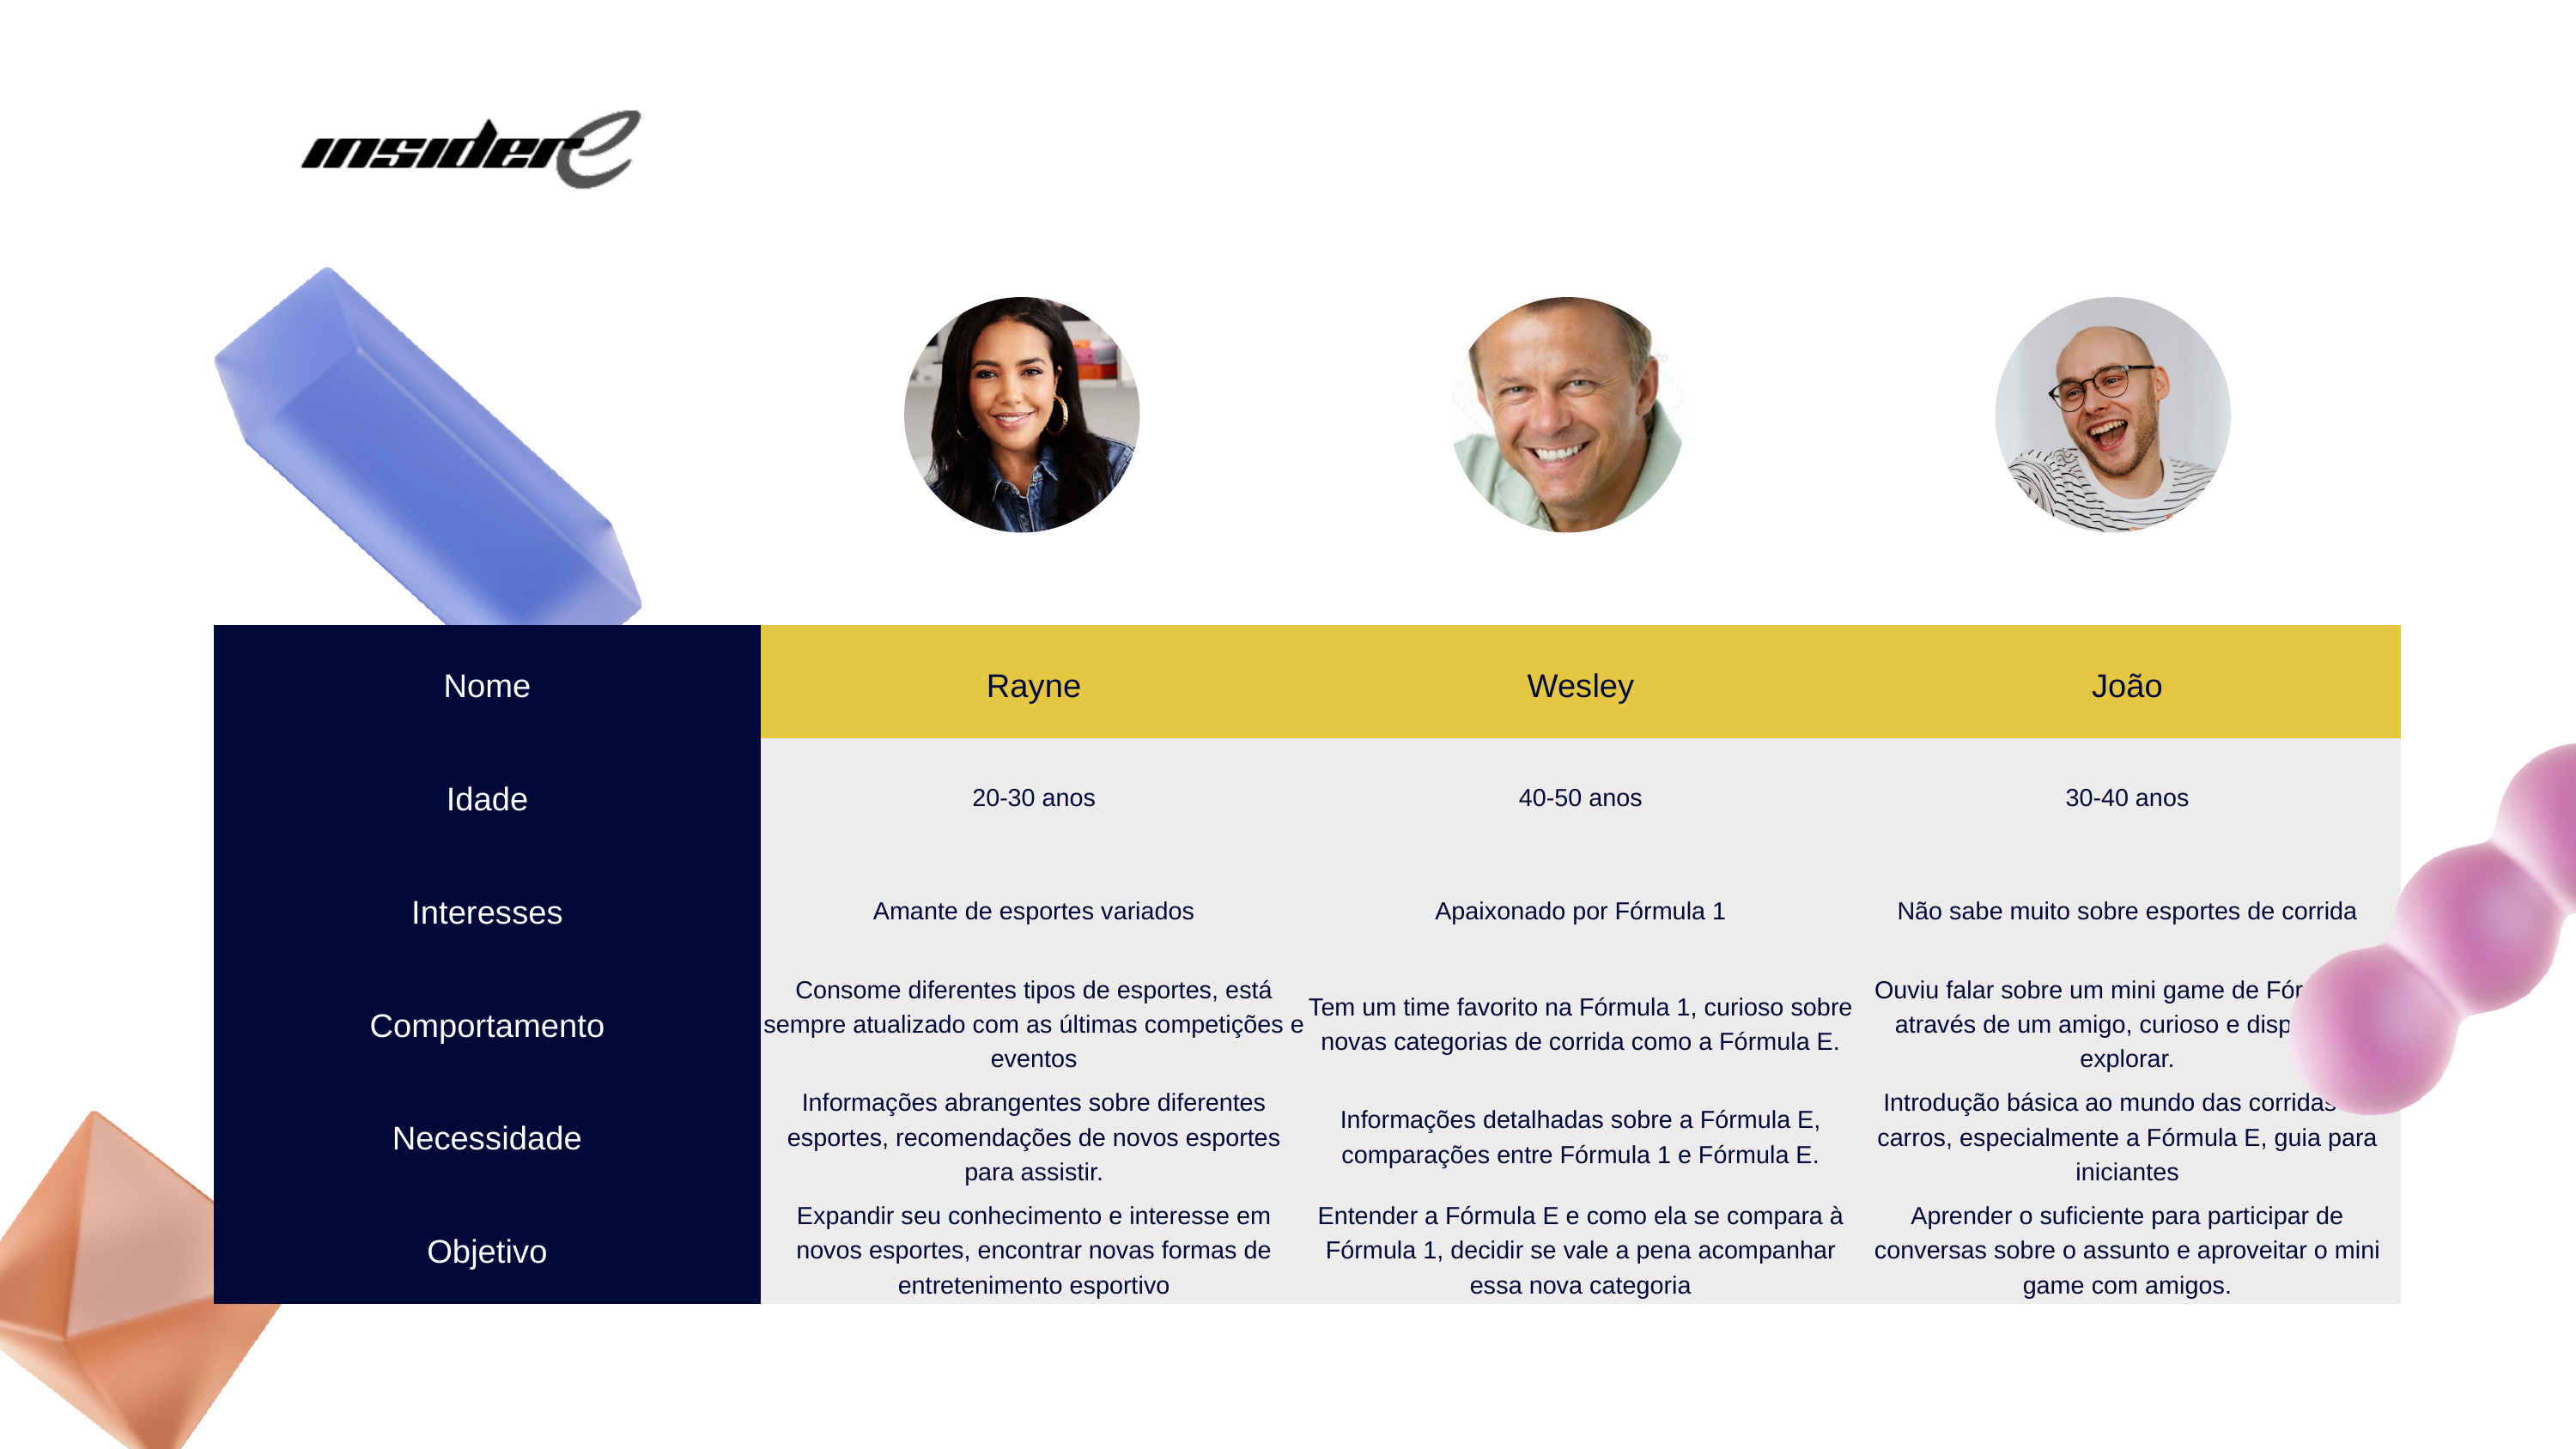

| Nome | Rayne | Wesley | João |
| --- | --- | --- | --- |
| Idade | 20-30 anos | 40-50 anos | 30-40 anos |
| Interesses | Amante de esportes variados | Apaixonado por Fórmula 1 | Não sabe muito sobre esportes de corrida |
| Comportamento | Consome diferentes tipos de esportes, está sempre atualizado com as últimas competições e eventos | Tem um time favorito na Fórmula 1, curioso sobre novas categorias de corrida como a Fórmula E. | Ouviu falar sobre um mini game de Fórmula E através de um amigo, curioso e disposto a explorar. |
| Necessidade | Informações abrangentes sobre diferentes esportes, recomendações de novos esportes para assistir. | Informações detalhadas sobre a Fórmula E, comparações entre Fórmula 1 e Fórmula E. | Introdução básica ao mundo das corridas de carros, especialmente a Fórmula E, guia para iniciantes |
| Objetivo | Expandir seu conhecimento e interesse em novos esportes, encontrar novas formas de entretenimento esportivo | Entender a Fórmula E e como ela se compara à Fórmula 1, decidir se vale a pena acompanhar essa nova categoria | Aprender o suficiente para participar de conversas sobre o assunto e aproveitar o mini game com amigos. |